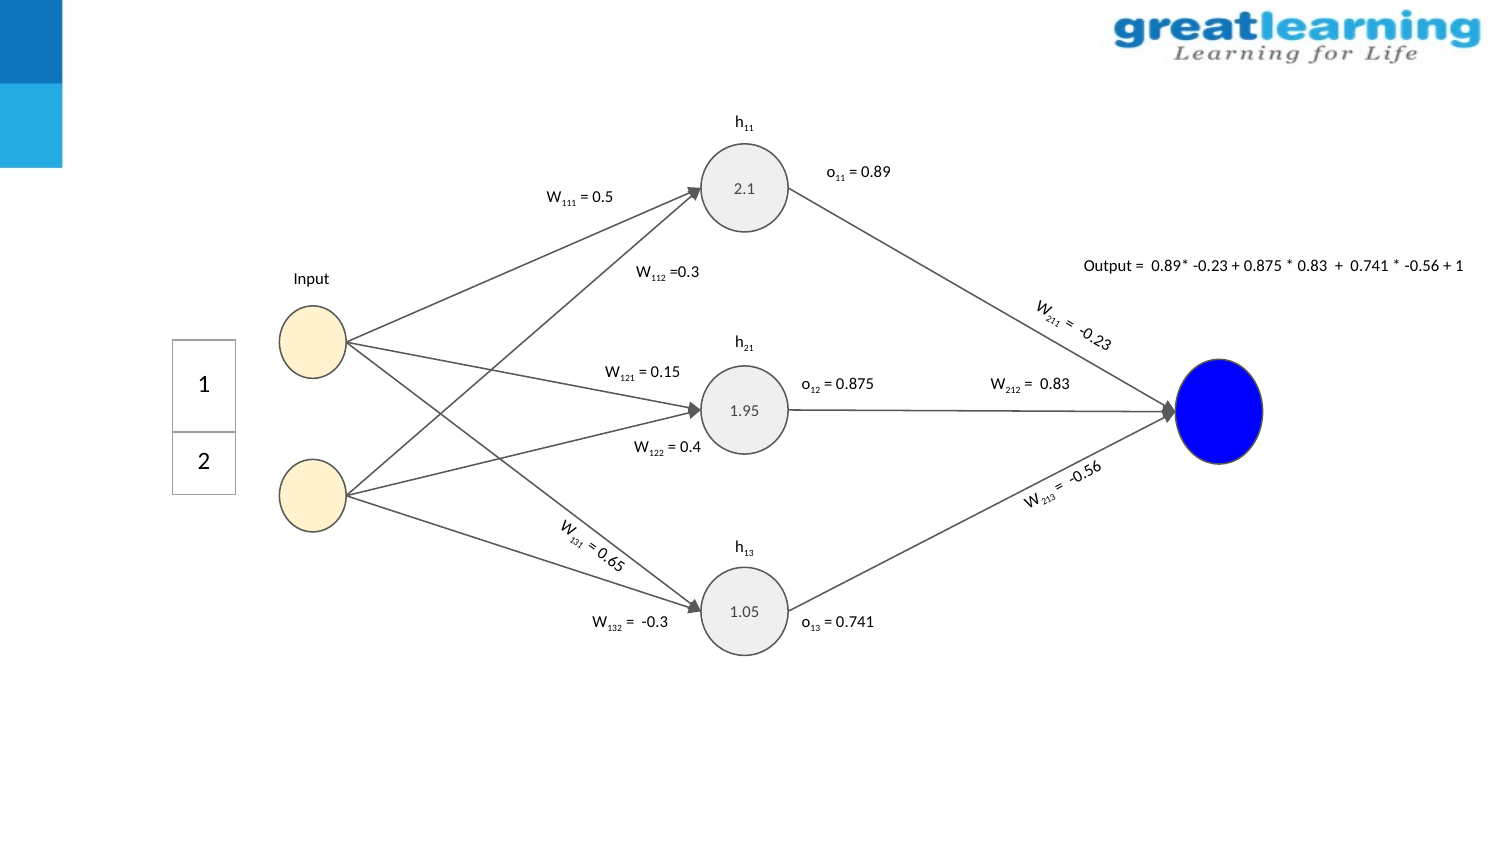

h11
2.1
o11 = 0.89
W111 = 0.5
Output =  0.89* -0.23 + 0.875 * 0.83  +  0.741 * -0.56 + 1
W112 =0.3
Input

W211 =  -0.23
h21
| 1 |
| --- |
| 2 |
W121 = 0.15

o12 = 0.875
W212 =  0.83
1.95
W122 = 0.4

W213 =  -0.56
h13
W131 = 0.65
1.05
W132 =  -0.3
o13 = 0.741